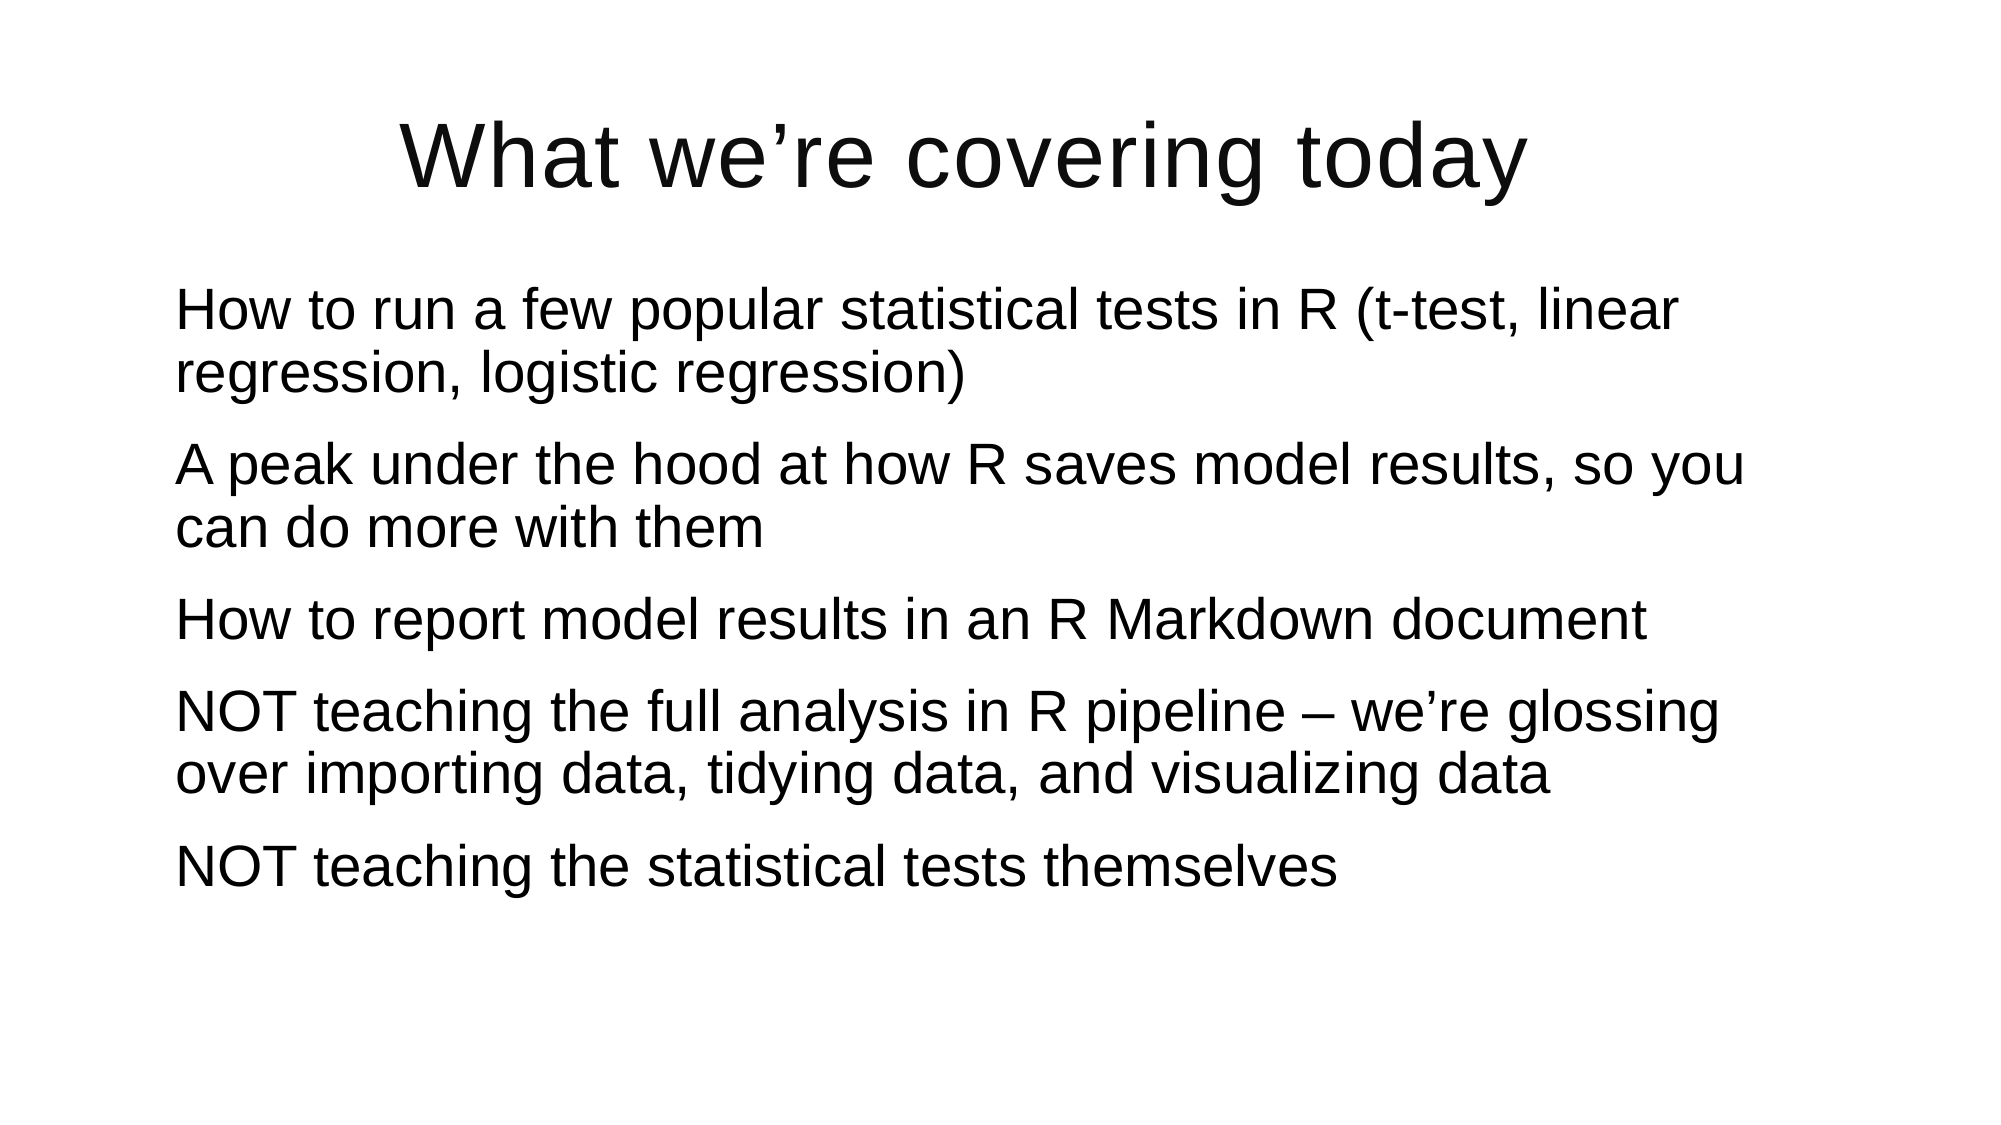

# What we’re covering today
How to run a few popular statistical tests in R (t-test, linear regression, logistic regression)
A peak under the hood at how R saves model results, so you can do more with them
How to report model results in an R Markdown document
NOT teaching the full analysis in R pipeline – we’re glossing over importing data, tidying data, and visualizing data
NOT teaching the statistical tests themselves